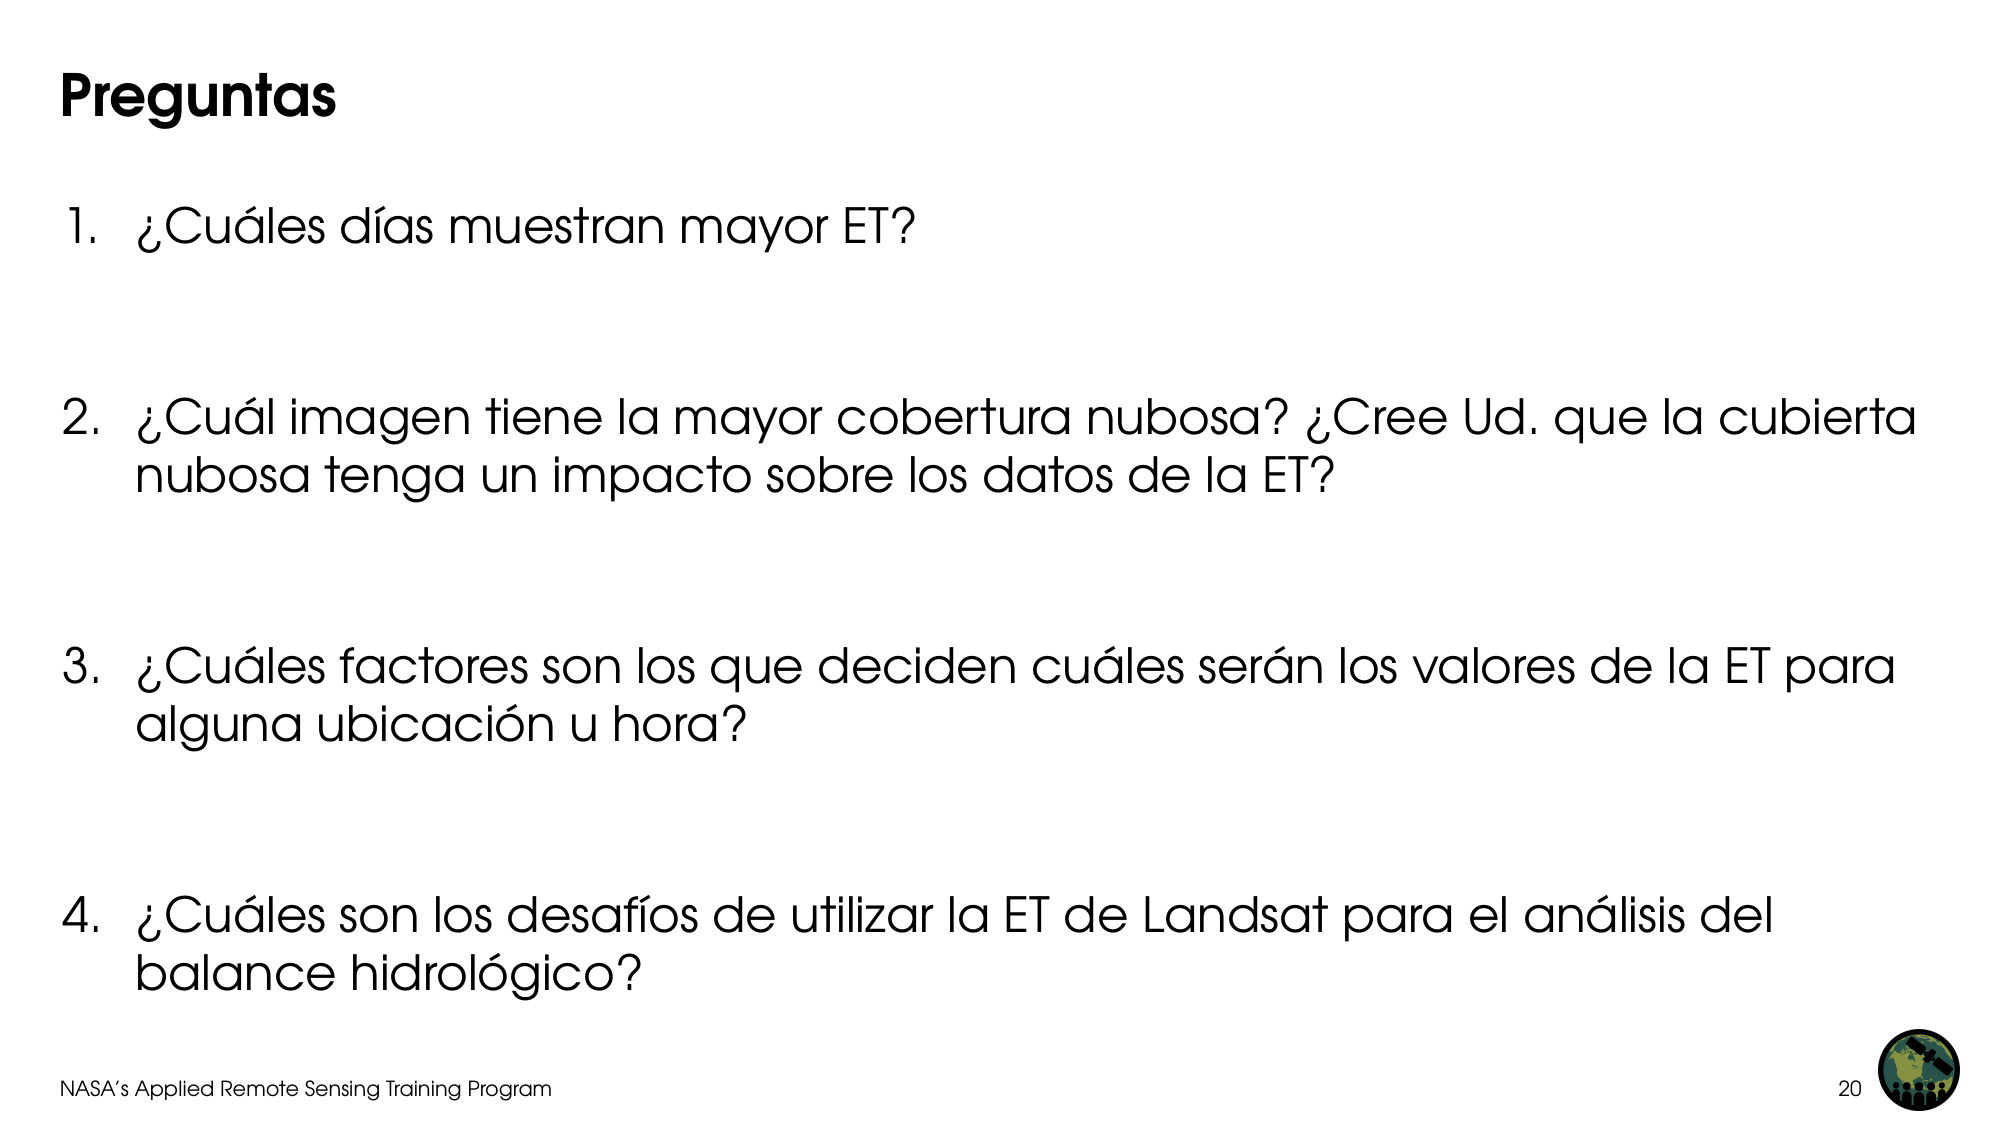

# Preguntas
¿Cuáles días muestran mayor ET?
¿Cuál imagen tiene la mayor cobertura nubosa? ¿Cree Ud. que la cubierta nubosa tenga un impacto sobre los datos de la ET?
¿Cuáles factores son los que deciden cuáles serán los valores de la ET para alguna ubicación u hora?
¿Cuáles son los desafíos de utilizar la ET de Landsat para el análisis del balance hidrológico?